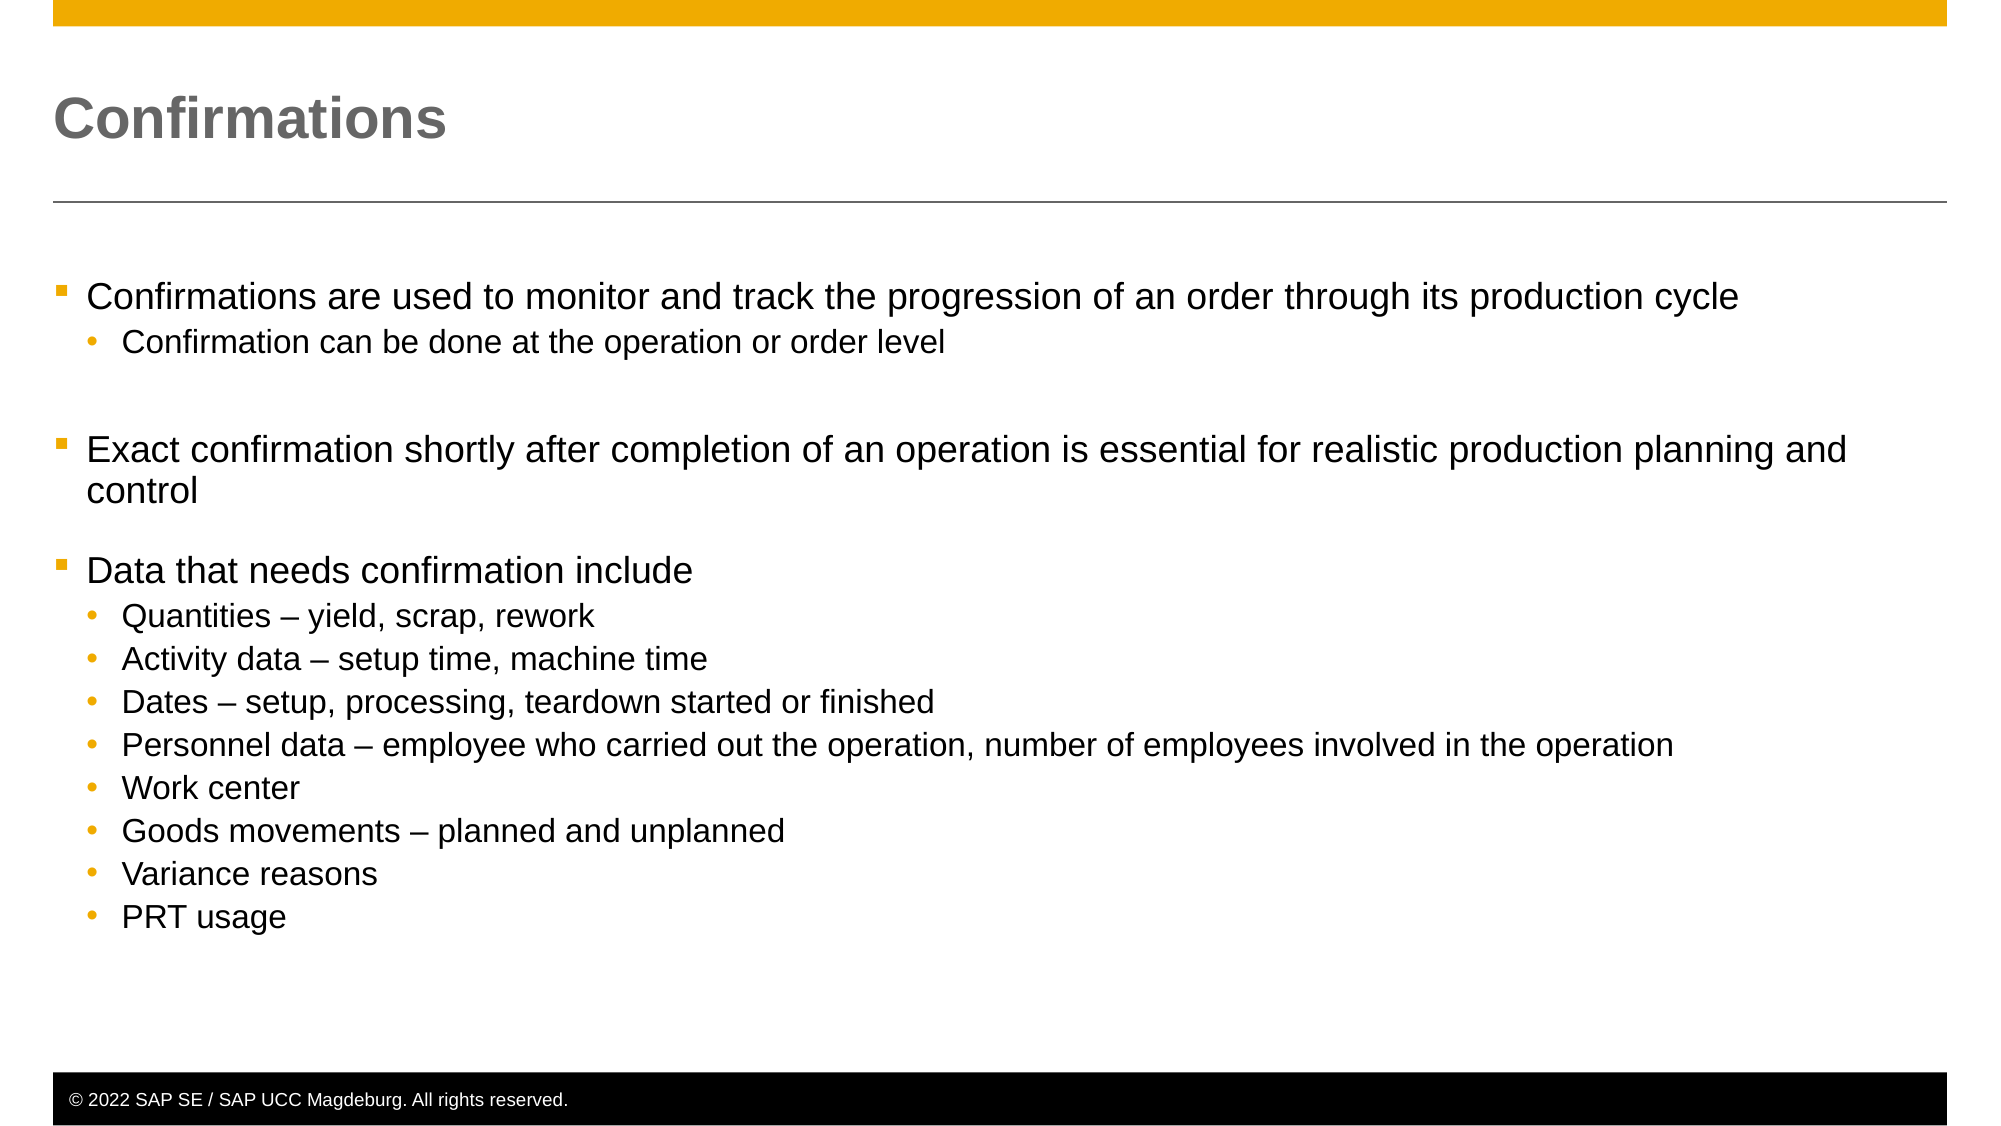

# Confirmations
Confirmations are used to monitor and track the progression of an order through its production cycle
Confirmation can be done at the operation or order level

Exact confirmation shortly after completion of an operation is essential for realistic production planning and control

Data that needs confirmation include
Quantities – yield, scrap, rework
Activity data – setup time, machine time
Dates – setup, processing, teardown started or finished
Personnel data – employee who carried out the operation, number of employees involved in the operation
Work center
Goods movements – planned and unplanned
Variance reasons
PRT usage